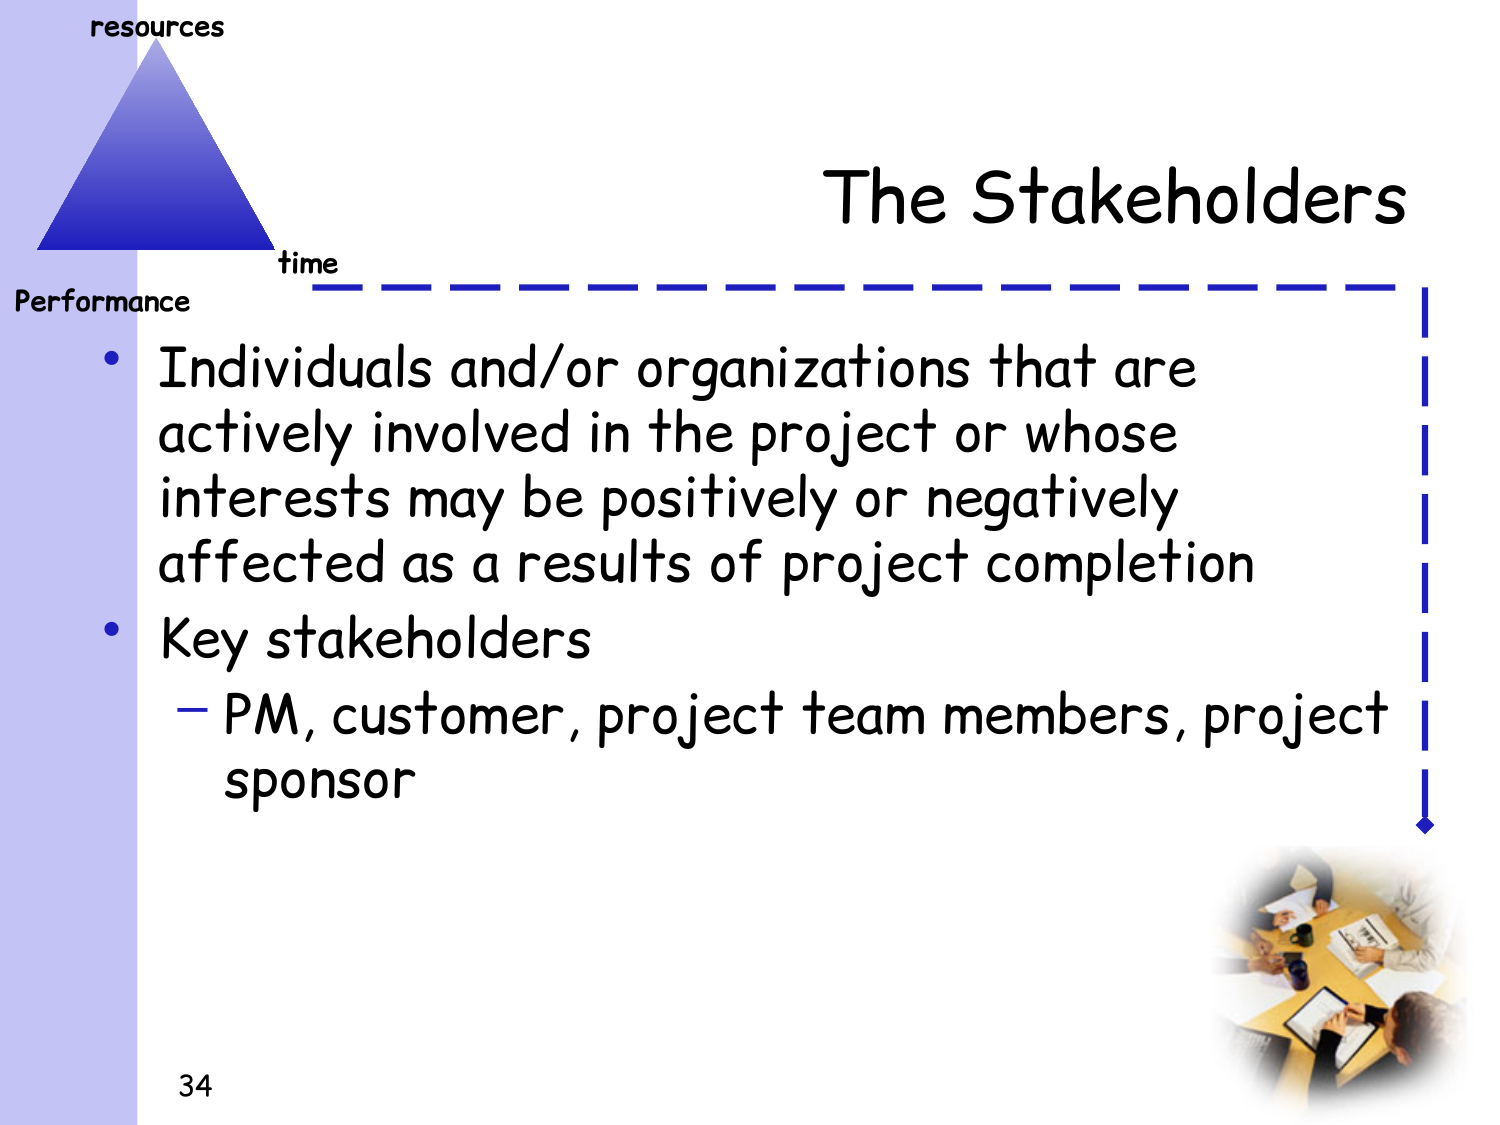

# The Stakeholders
Individuals and/or organizations that are actively involved in the project or whose interests may be positively or negatively affected as a results of project completion
Key stakeholders
PM, customer, project team members, project sponsor

34